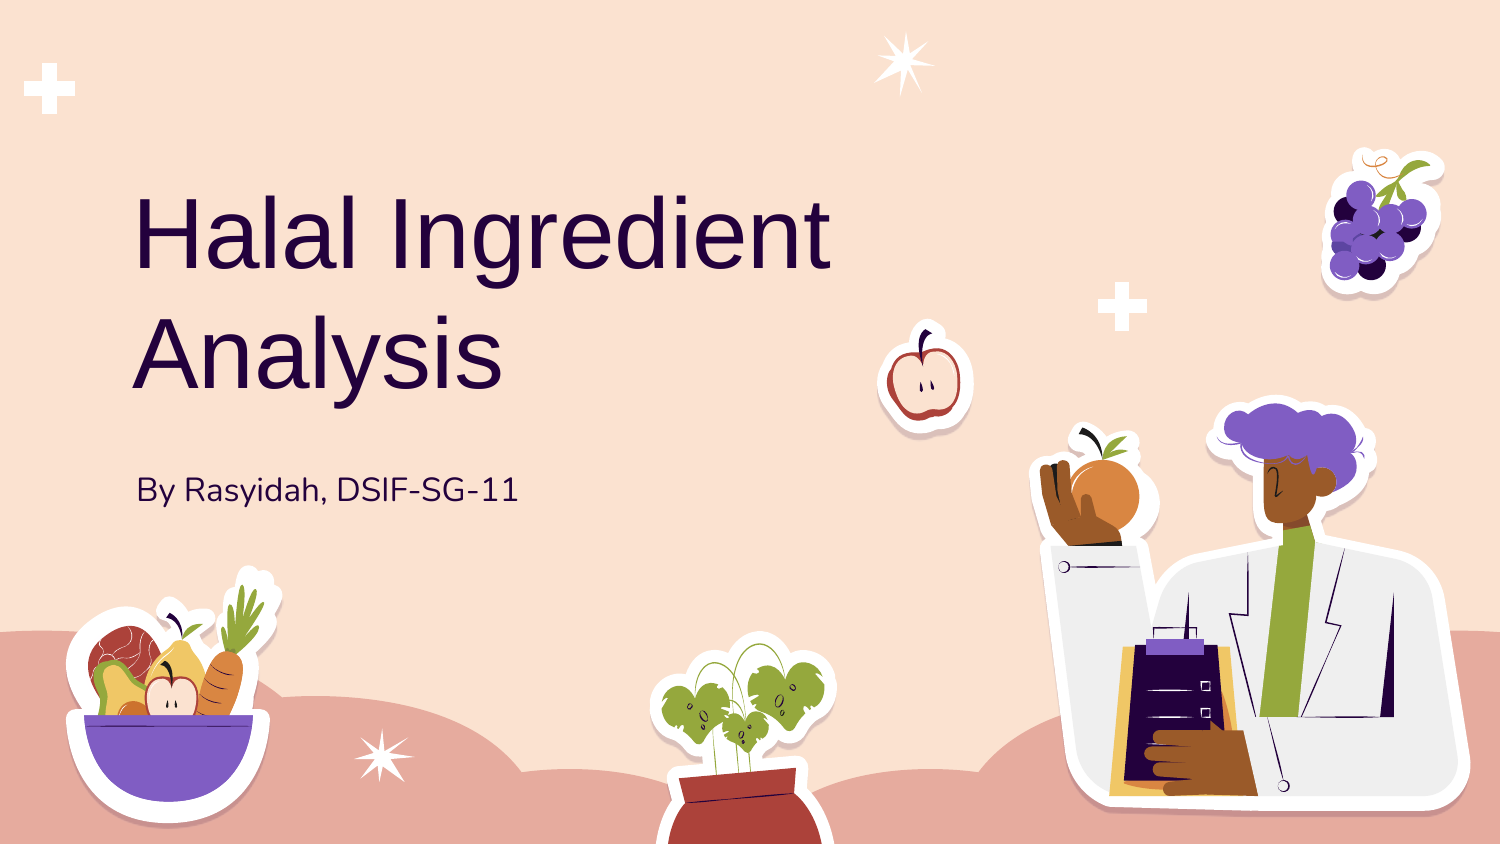

# Halal Ingredient Analysis
By Rasyidah, DSIF-SG-11